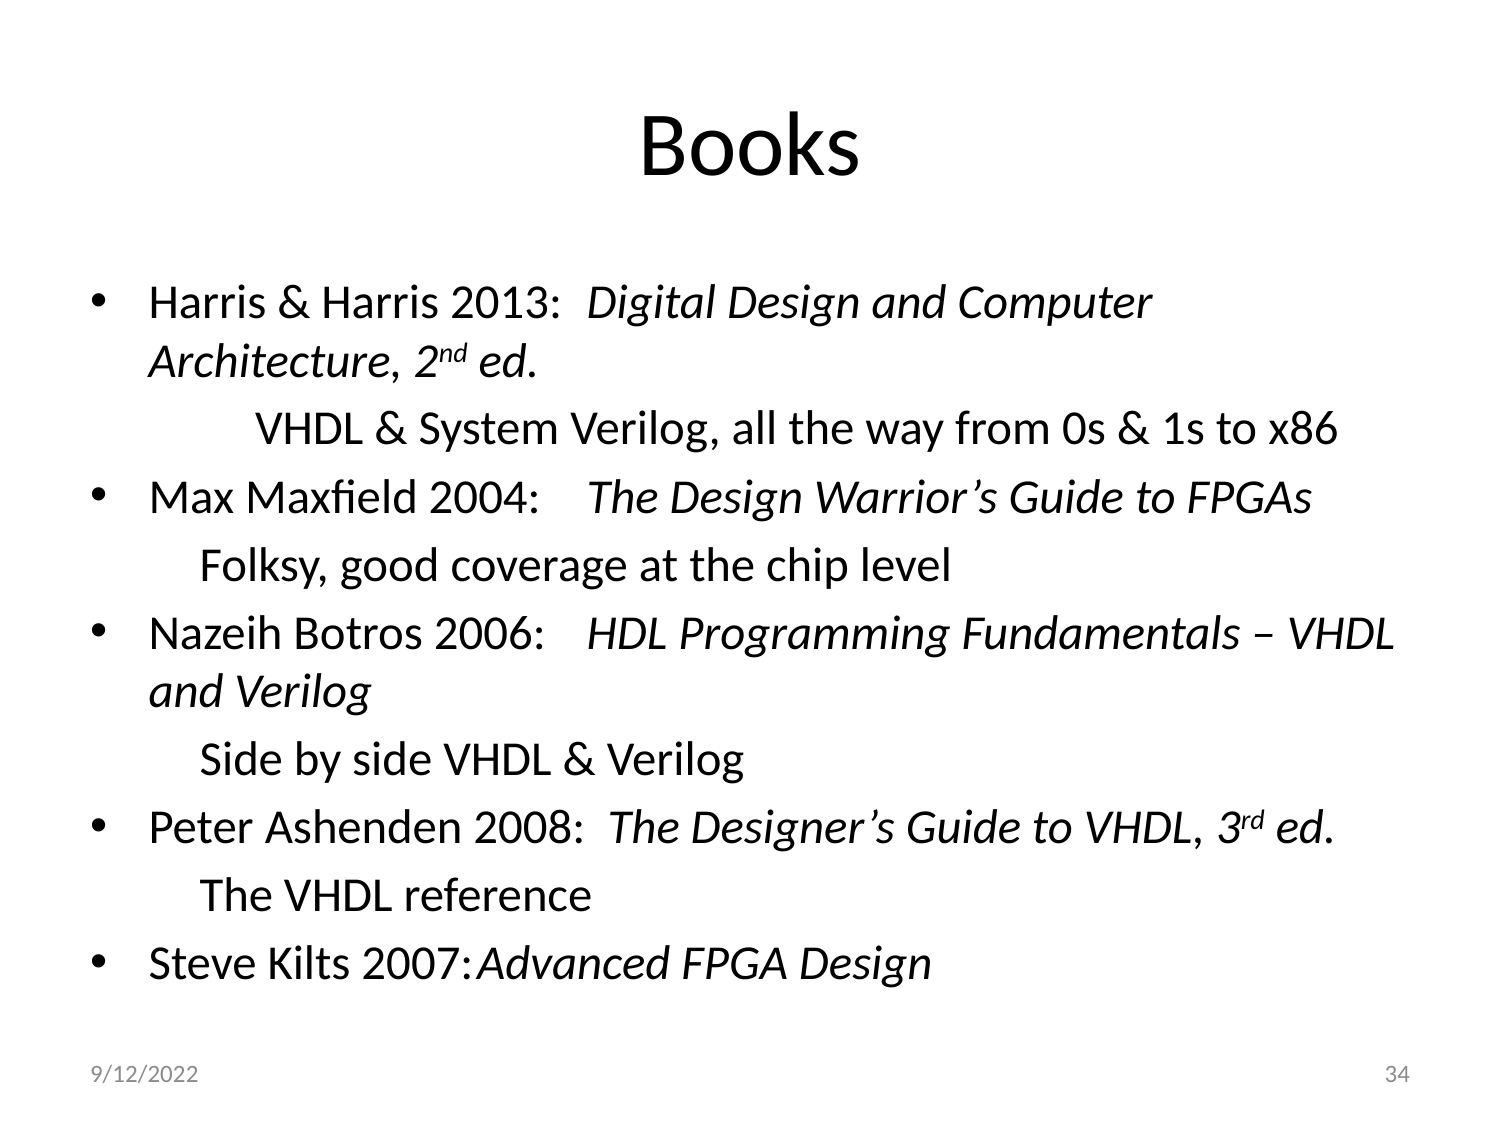

# Books
Harris & Harris 2013:	Digital Design and Computer Architecture, 2nd ed.
               VHDL & System Verilog, all the way from 0s & 1s to x86
Max Maxfield 2004: 	The Design Warrior’s Guide to FPGAs
			Folksy, good coverage at the chip level
Nazeih Botros 2006:	HDL Programming Fundamentals – VHDL and Verilog
			Side by side VHDL & Verilog
Peter Ashenden 2008:  The Designer’s Guide to VHDL, 3rd ed.
			The VHDL reference
Steve Kilts 2007:	Advanced FPGA Design

9/12/2022
34